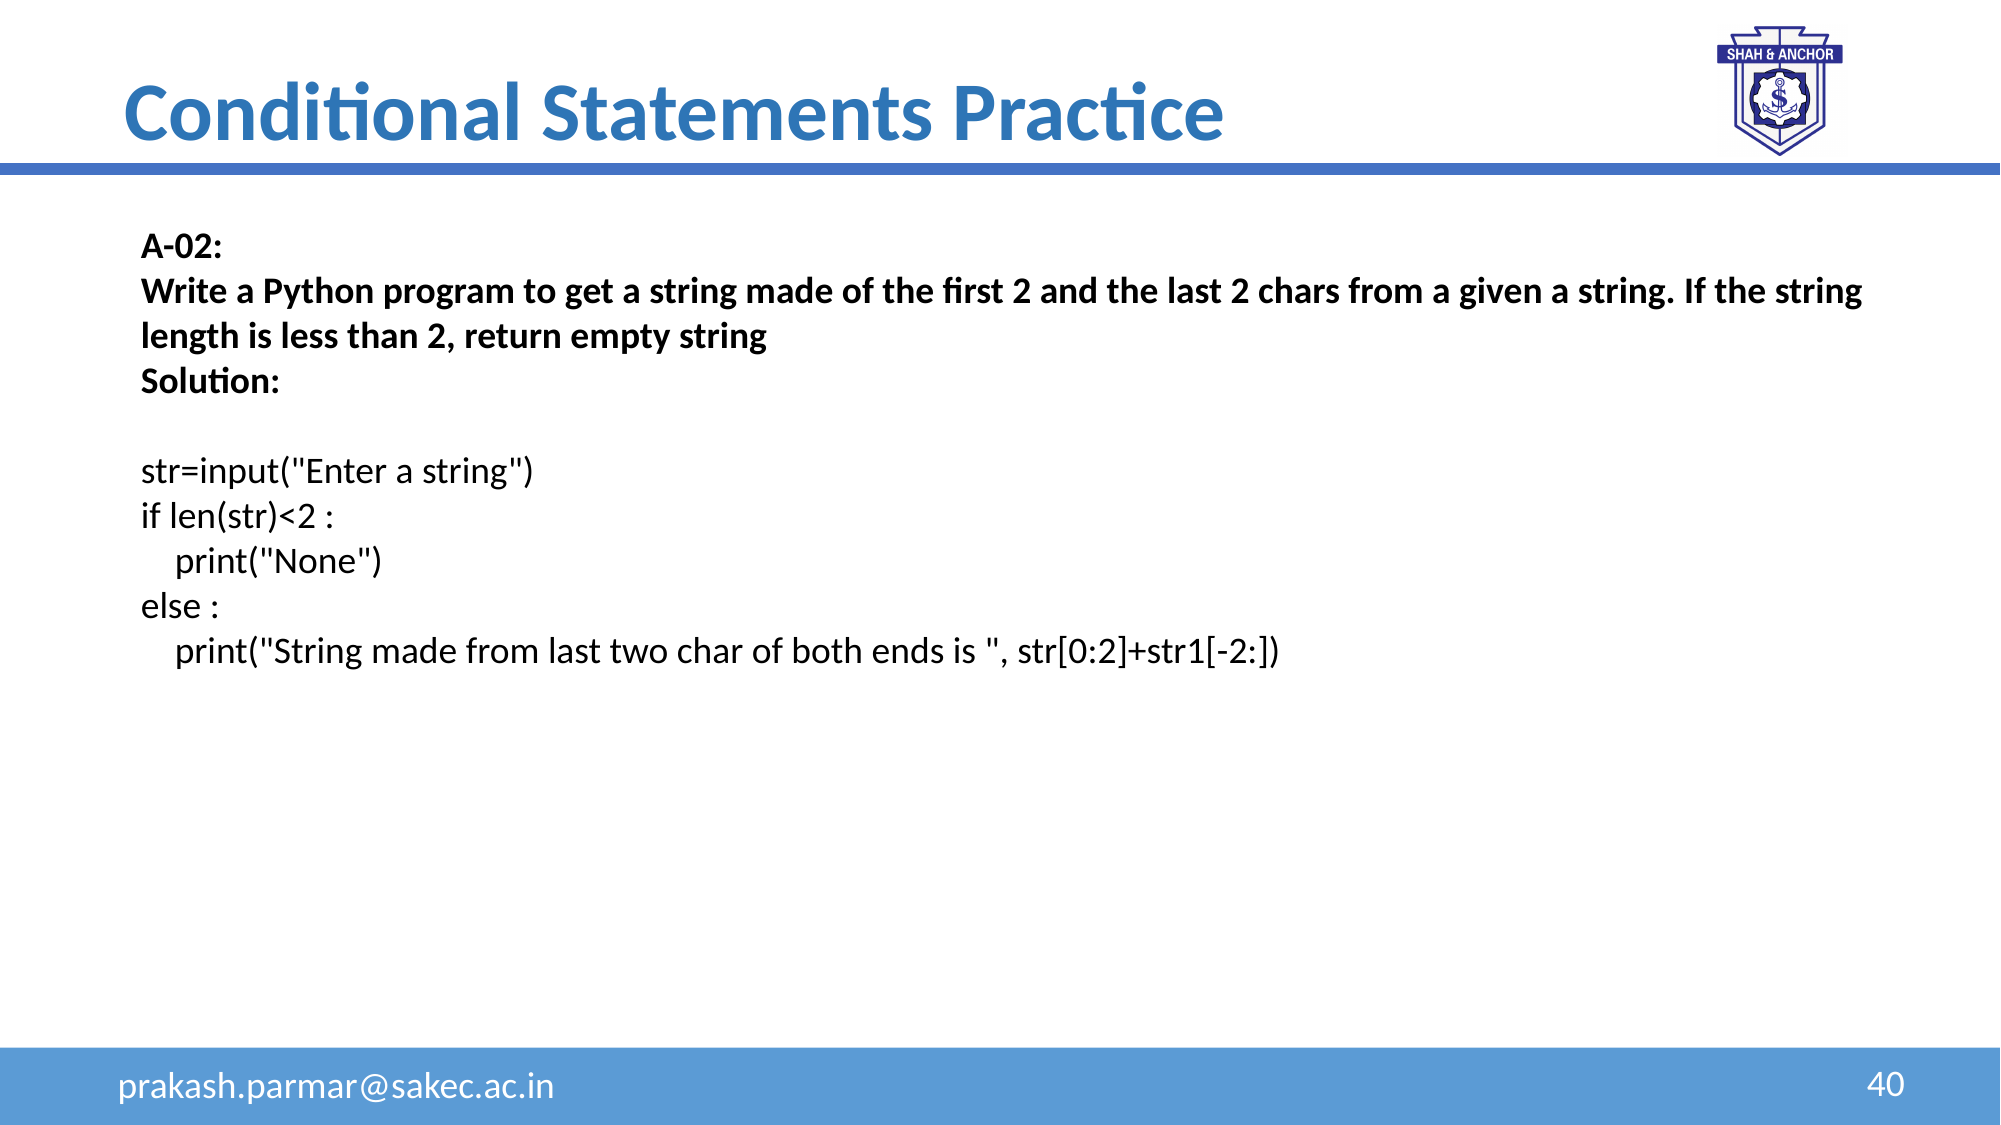

Conditional Statements Practice
A-02:
Write a Python program to get a string made of the first 2 and the last 2 chars from a given a string. If the string length is less than 2, return empty string
Solution:

str=input("Enter a string")
if len(str)<2 :
    print("None")
else :
    print("String made from last two char of both ends is ", str[0:2]+str1[-2:])

40
prakash.parmar@sakec.ac.in